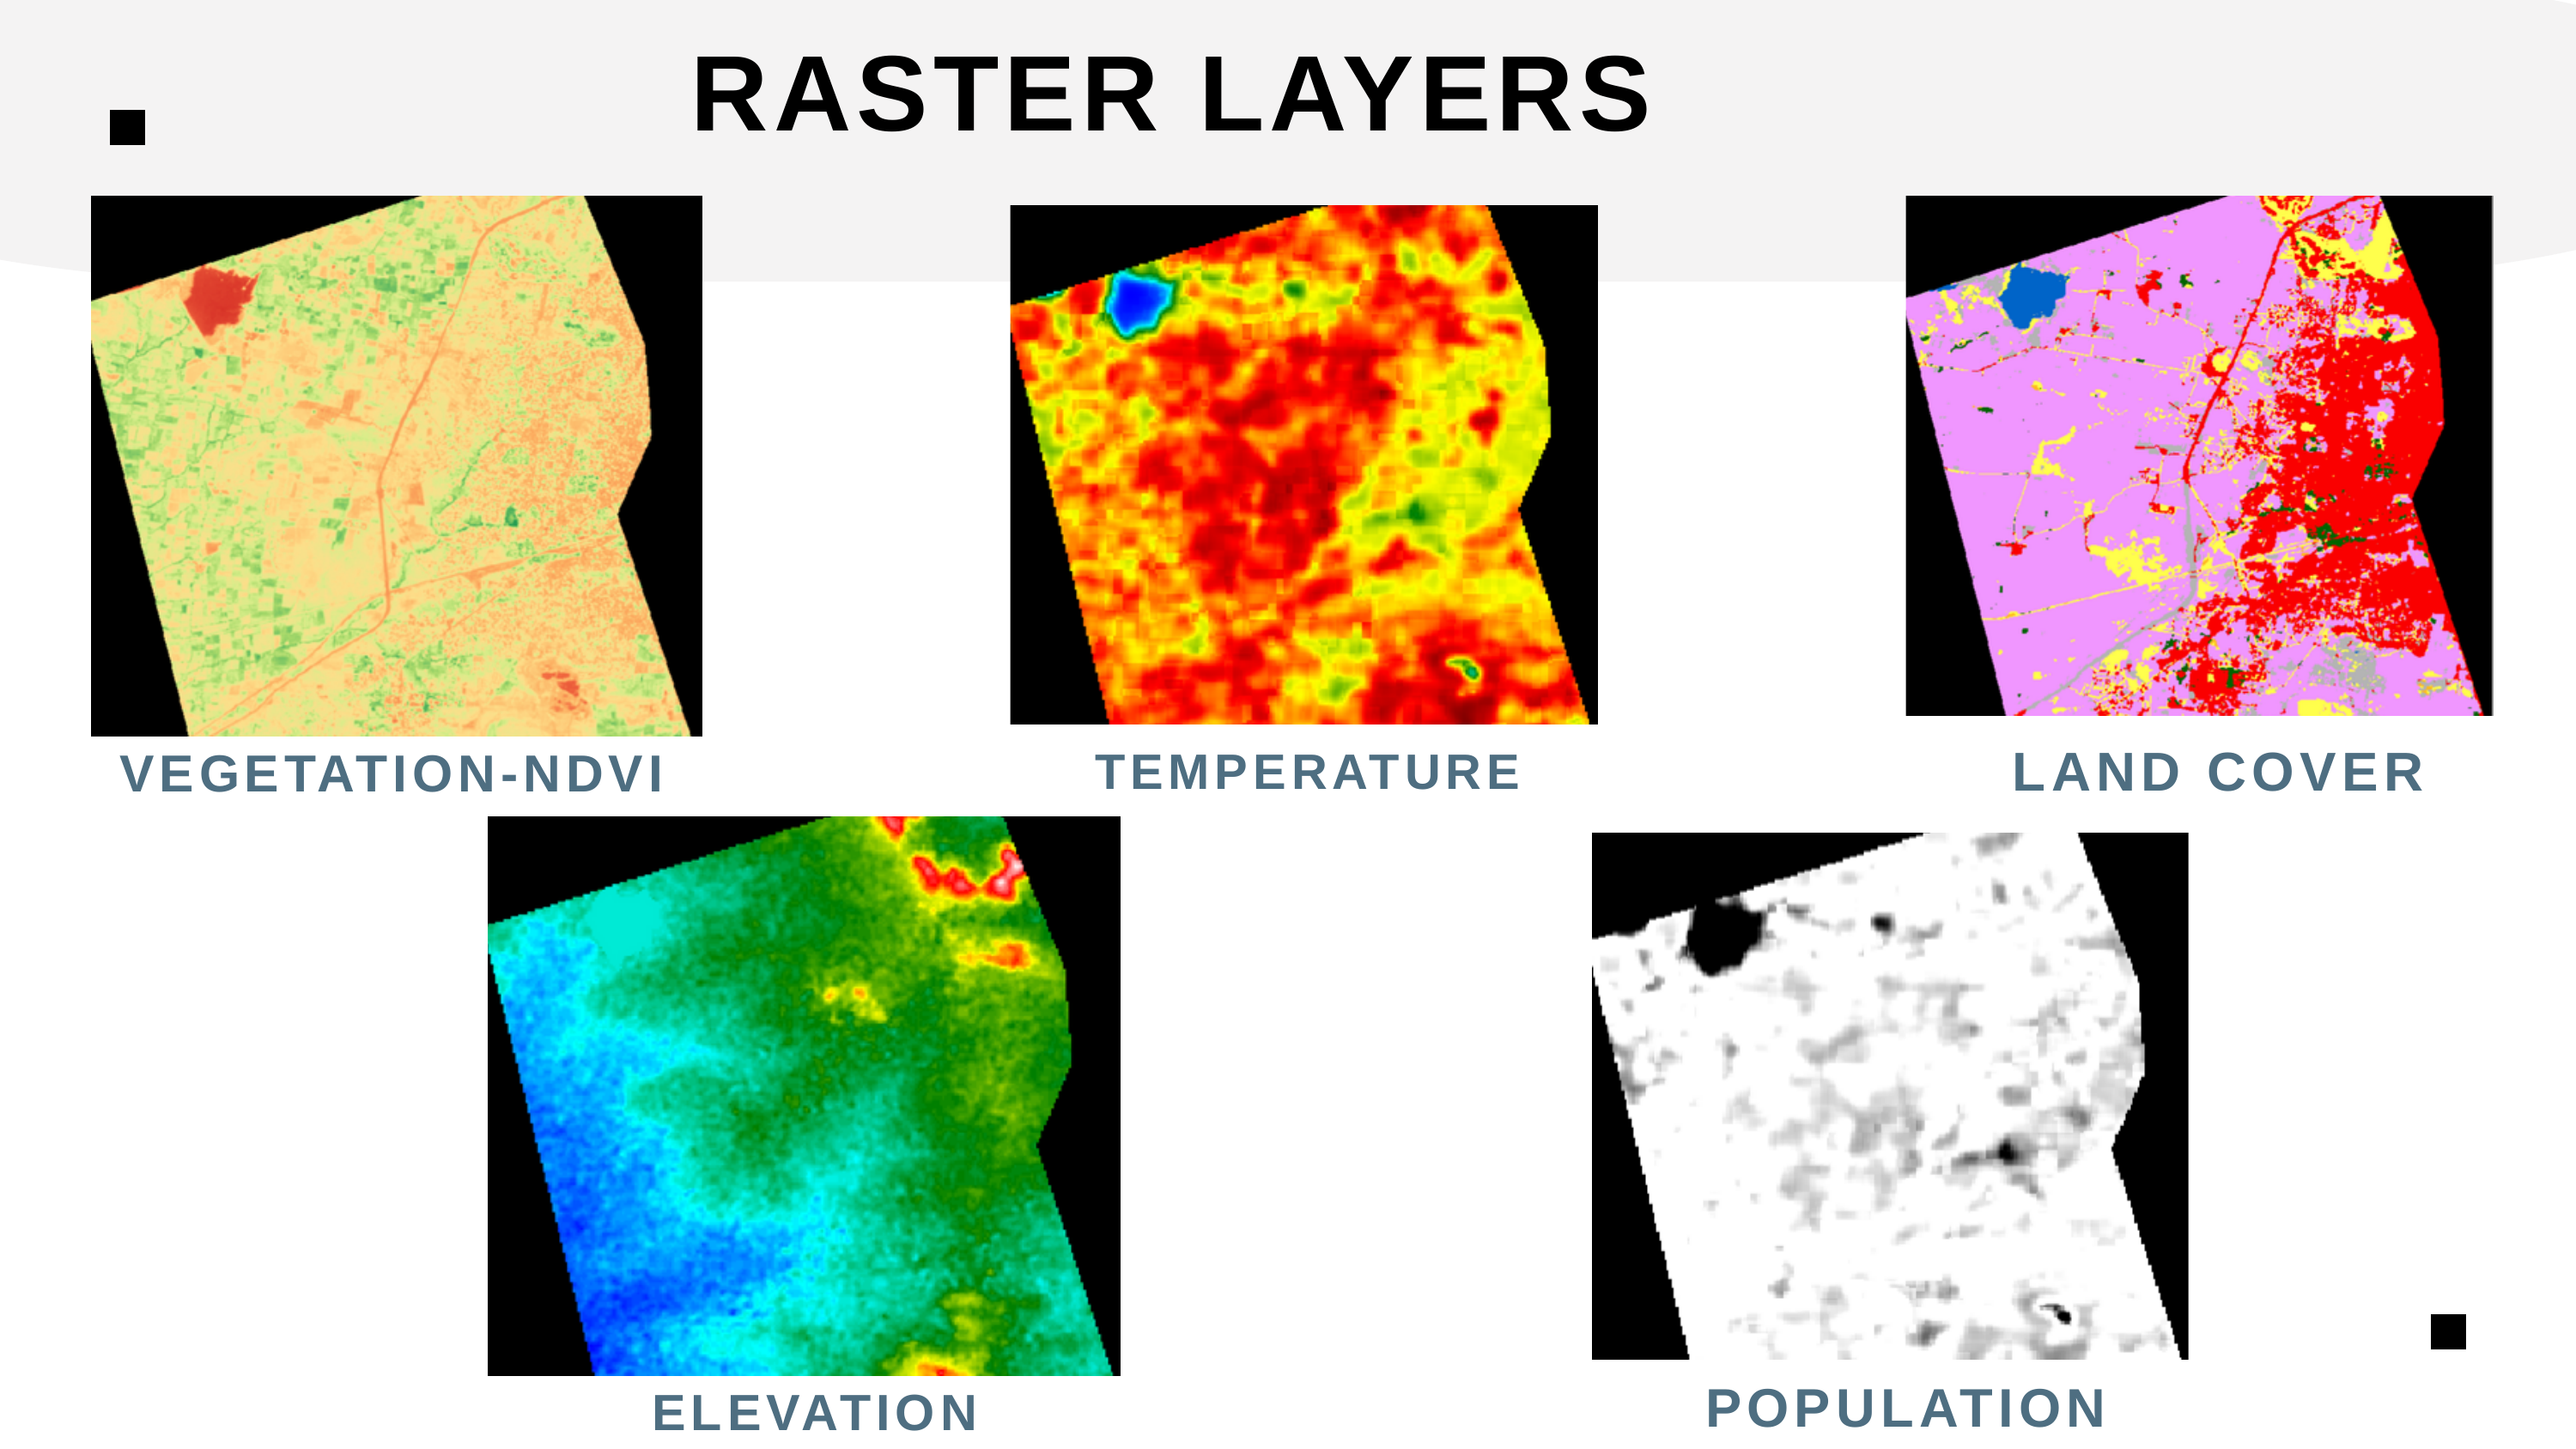

RASTER LAYERS

LAND COVER
VEGETATION-NDVI
TEMPERATURE

POPULATION
ELEVATION